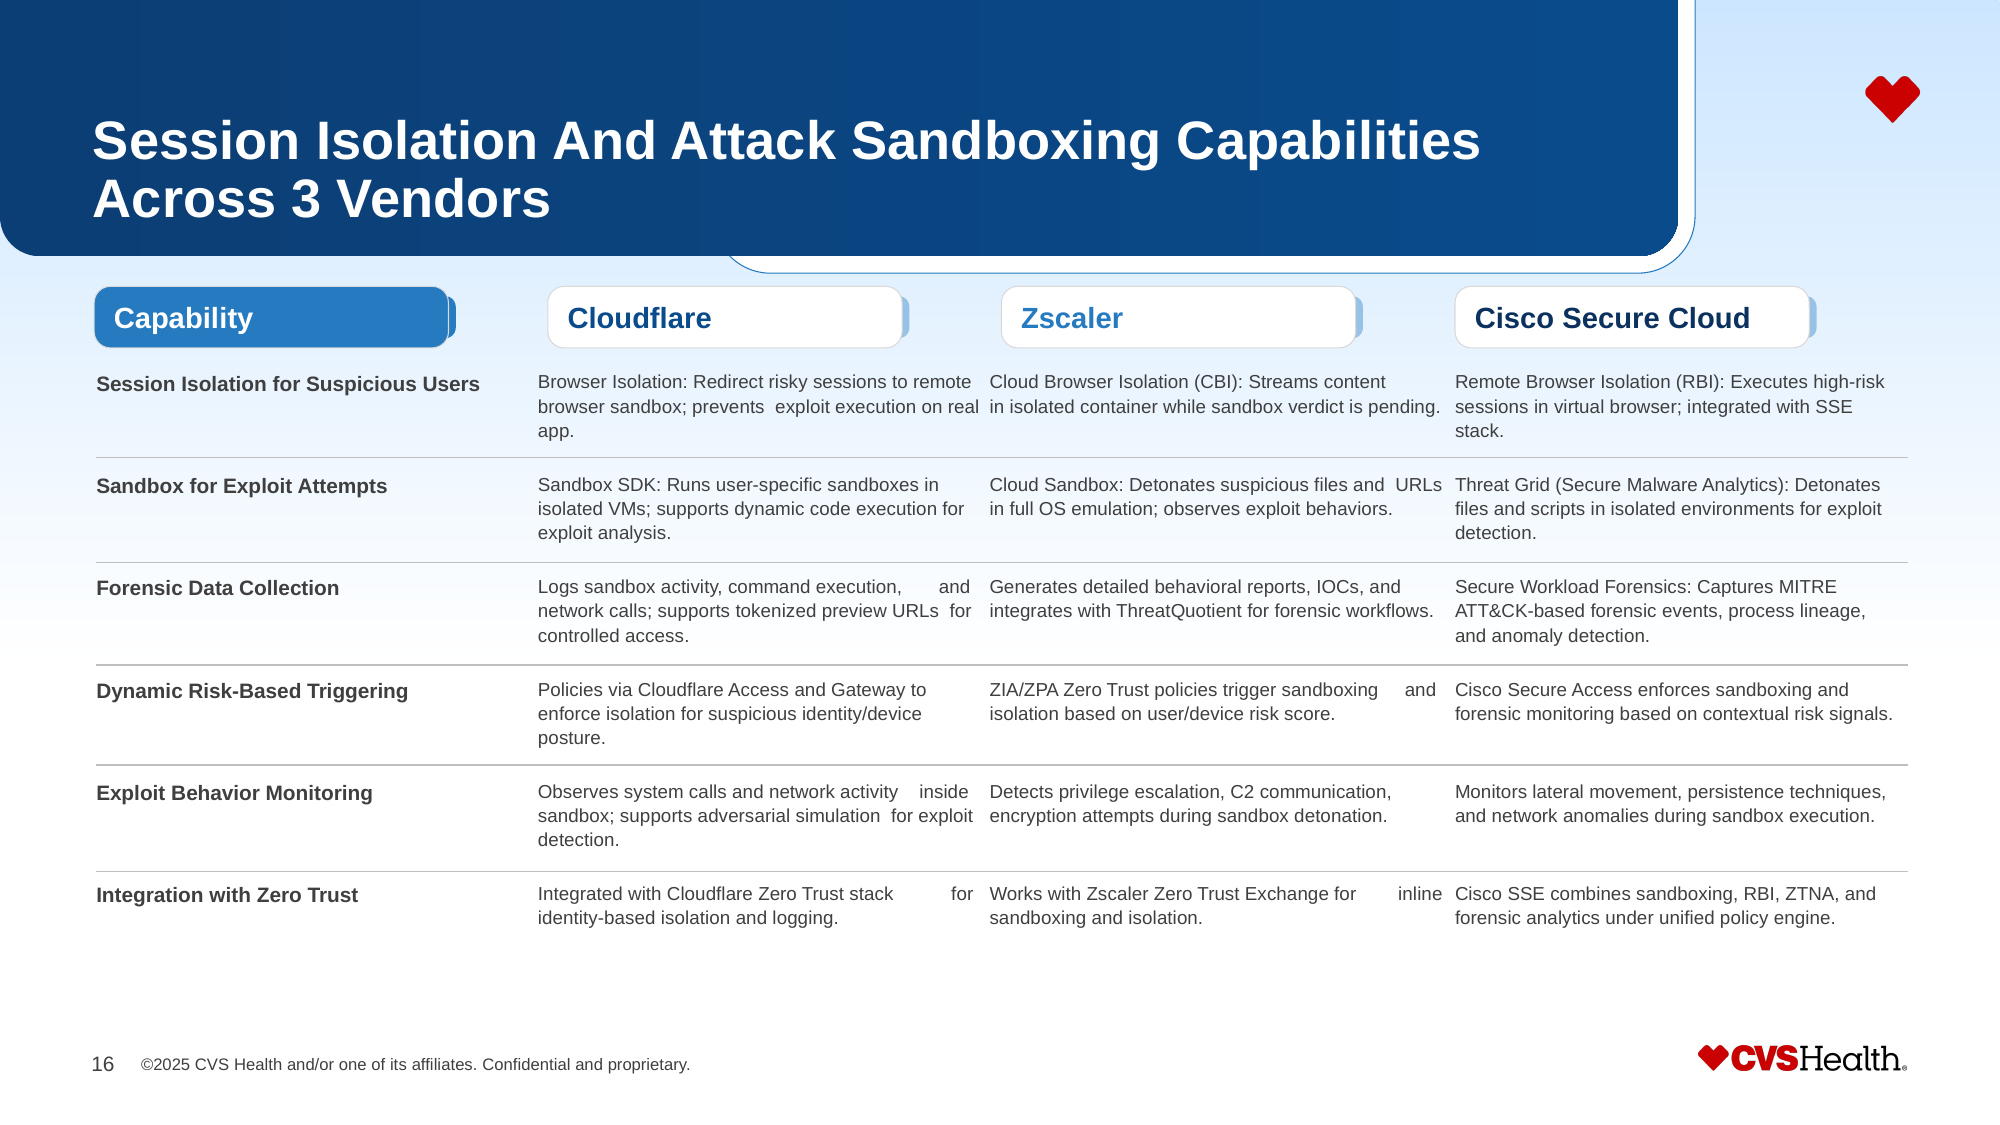

Session Isolation And Attack Sandboxing Capabilities Across 3 Vendors
Capability

Cloudflare

Zscaler

Cisco Secure Cloud

| Session Isolation for Suspicious Users | Browser Isolation: Redirect risky sessions to remote browser sandbox; prevents exploit execution on real app. | Cloud Browser Isolation (CBI): Streams content in isolated container while sandbox verdict is pending. | Remote Browser Isolation (RBI): Executes high-risk sessions in virtual browser; integrated with SSE stack. |
| --- | --- | --- | --- |
| Sandbox for Exploit Attempts | Sandbox SDK: Runs user-specific sandboxes in isolated VMs; supports dynamic code execution for exploit analysis. | Cloud Sandbox: Detonates suspicious files and URLs in full OS emulation; observes exploit behaviors. | Threat Grid (Secure Malware Analytics): Detonates files and scripts in isolated environments for exploit detection. |
| --- | --- | --- | --- |
| Forensic Data Collection | Logs sandbox activity, command execution, and network calls; supports tokenized preview URLs for controlled access. | Generates detailed behavioral reports, IOCs, and integrates with ThreatQuotient for forensic workflows. | Secure Workload Forensics: Captures MITRE ATT&CK-based forensic events, process lineage, and anomaly detection. |
| --- | --- | --- | --- |
| Dynamic Risk-Based Triggering | Policies via Cloudflare Access and Gateway to enforce isolation for suspicious identity/device posture. | ZIA/ZPA Zero Trust policies trigger sandboxing and isolation based on user/device risk score. | Cisco Secure Access enforces sandboxing and forensic monitoring based on contextual risk signals. |
| --- | --- | --- | --- |
| Exploit Behavior Monitoring | Observes system calls and network activity inside sandbox; supports adversarial simulation for exploit detection. | Detects privilege escalation, C2 communication, encryption attempts during sandbox detonation. | Monitors lateral movement, persistence techniques, and network anomalies during sandbox execution. |
| --- | --- | --- | --- |
| Integration with Zero Trust | Integrated with Cloudflare Zero Trust stack for identity-based isolation and logging. | Works with Zscaler Zero Trust Exchange for inline sandboxing and isolation. | Cisco SSE combines sandboxing, RBI, ZTNA, and forensic analytics under unified policy engine. |
| --- | --- | --- | --- |